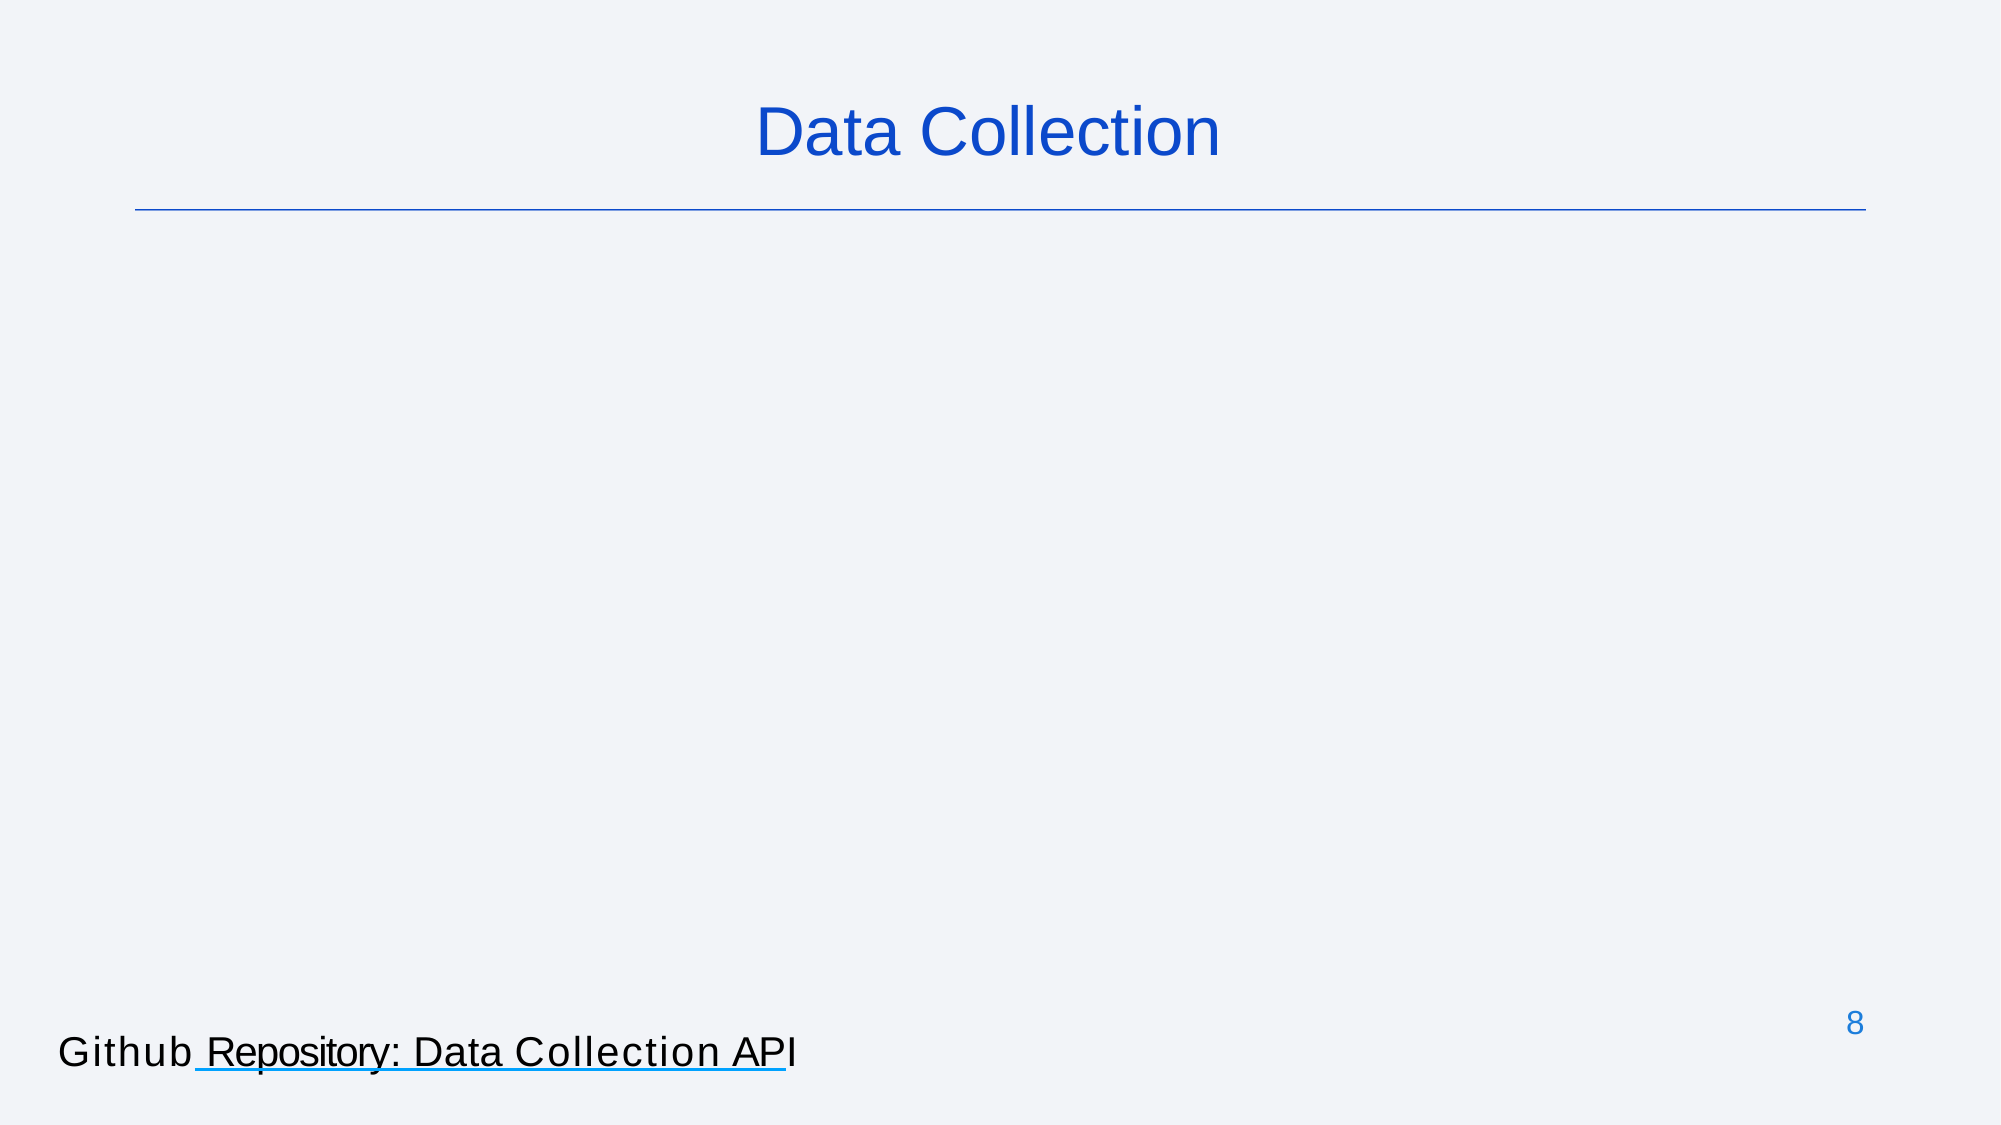

Data Collection
8
Github Repository: Data Collection API